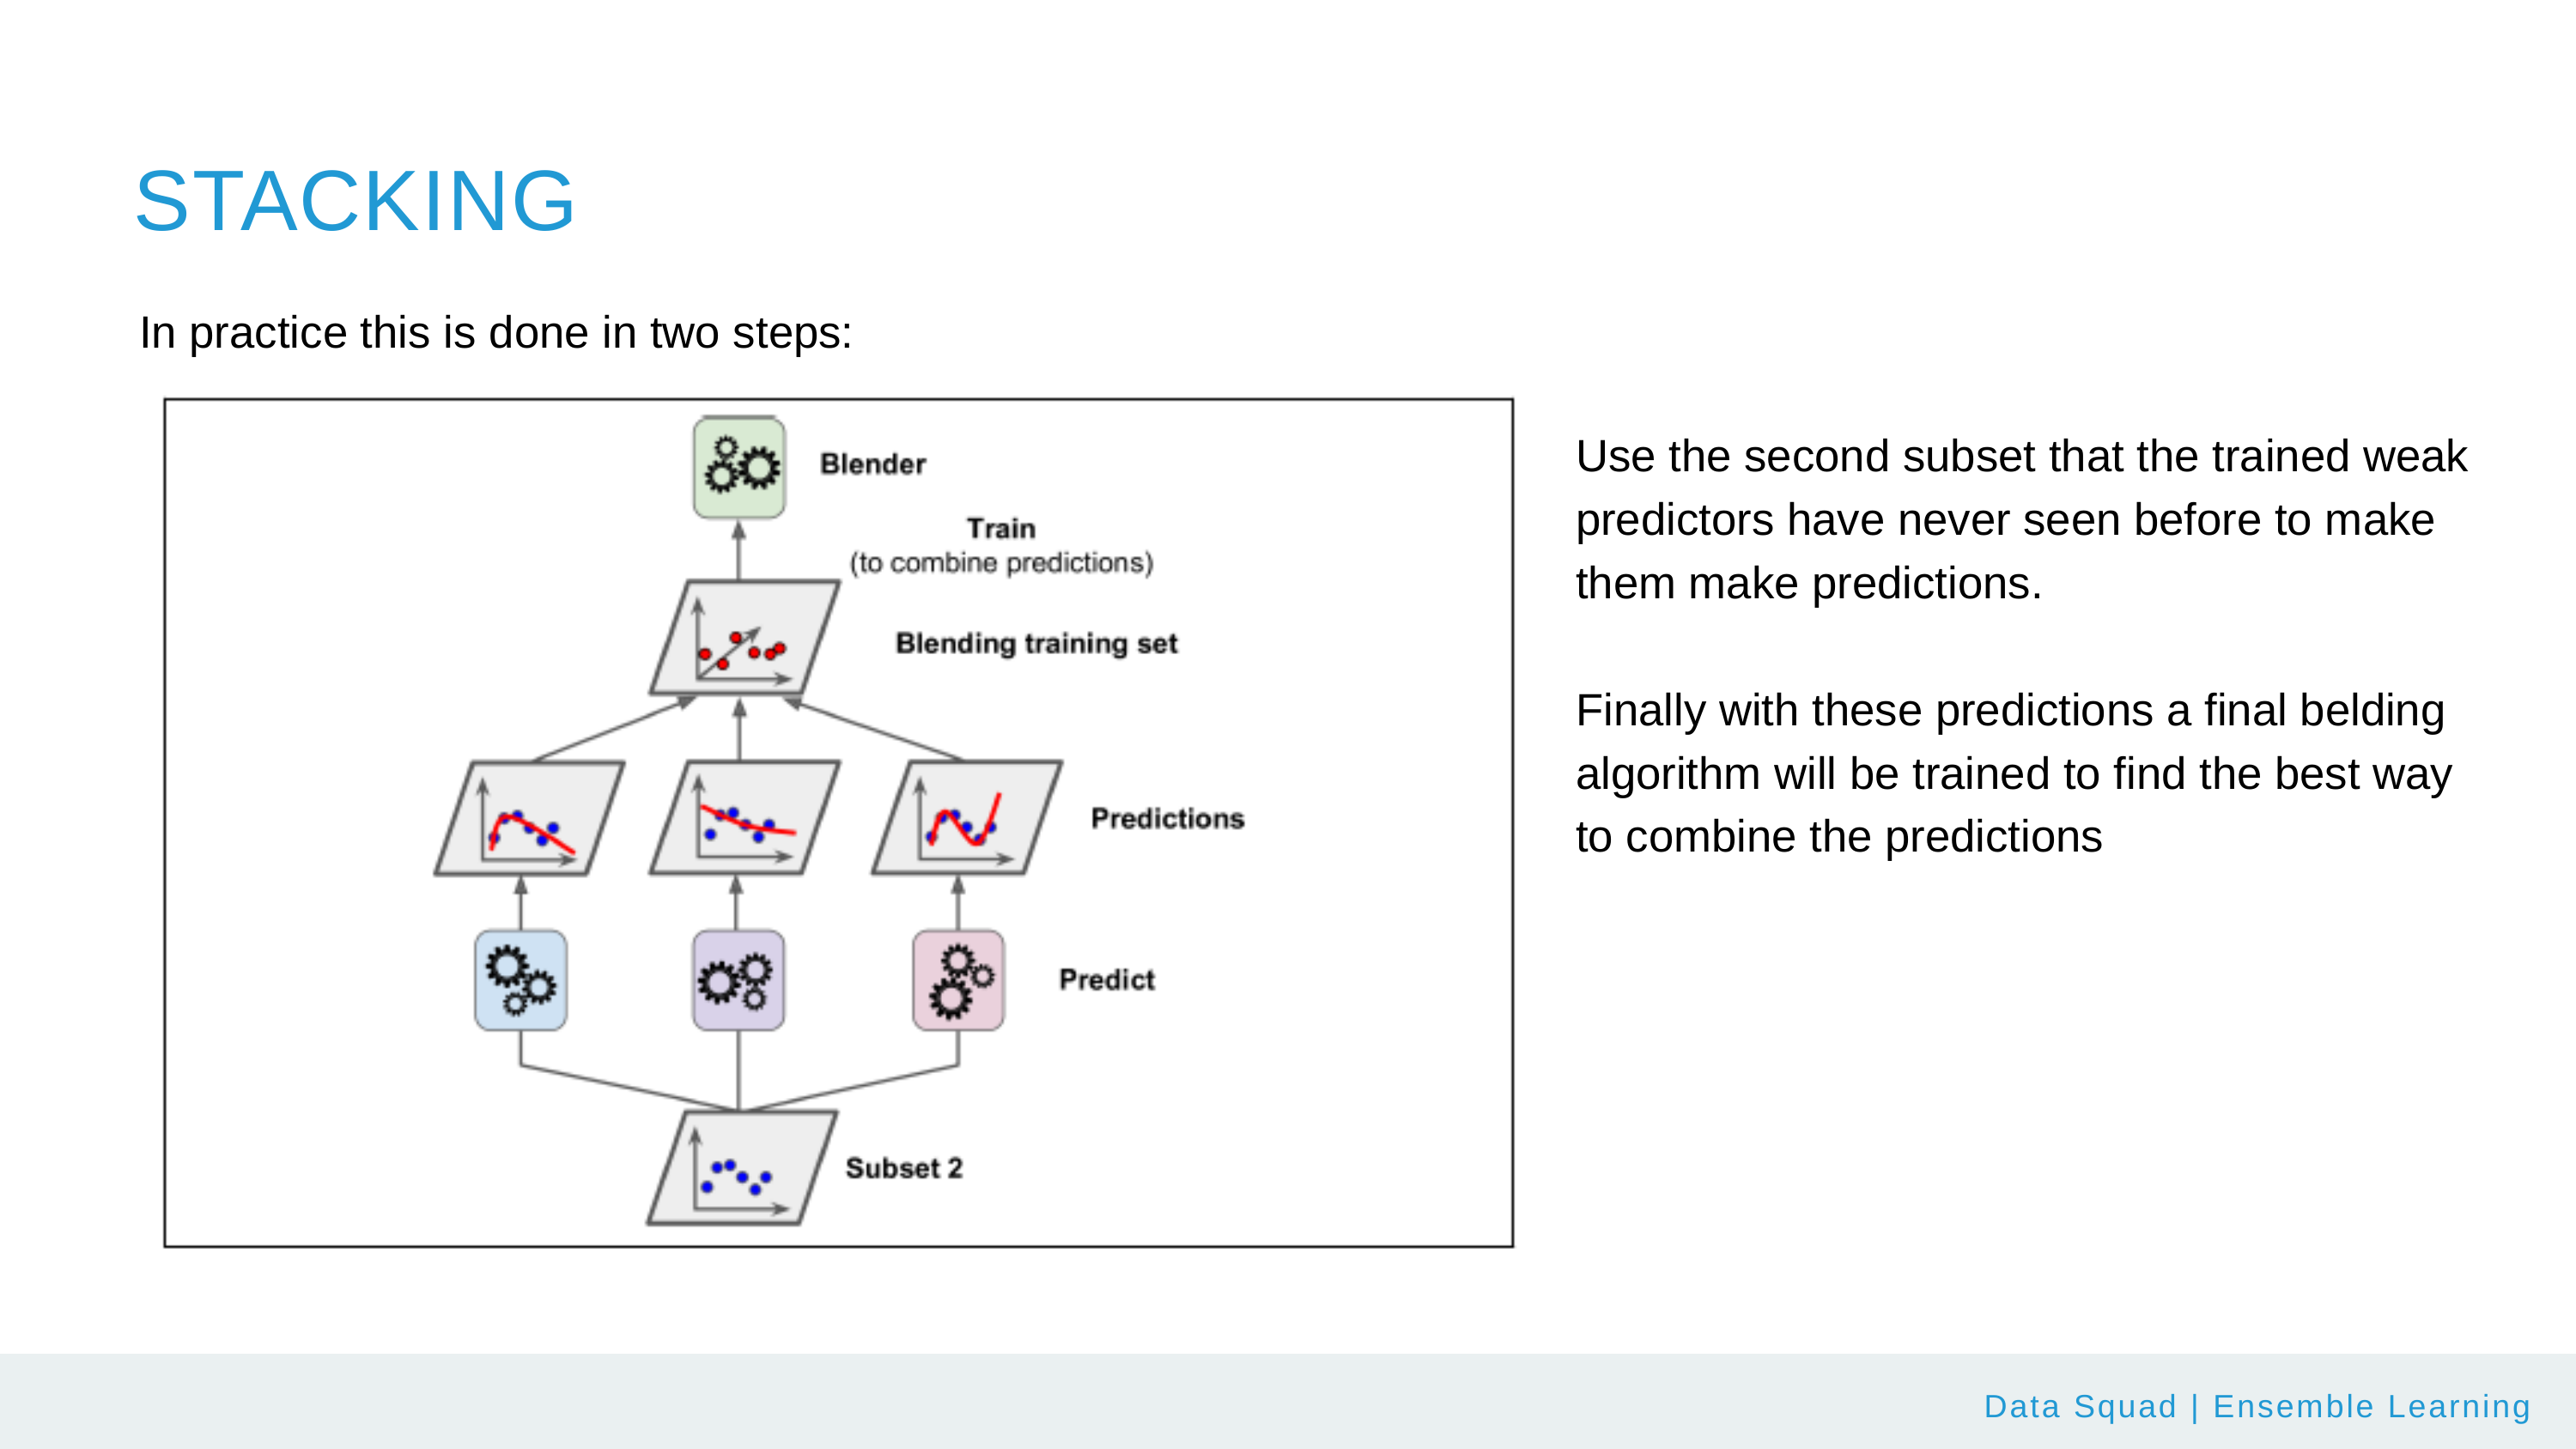

STACKING
In practice this is done in two steps:

Use the second subset that the trained weak predictors have never seen before to make them make predictions.

Finally with these predictions a final belding algorithm will be trained to find the best way to combine the predictions

Data Squad | Ensemble Learning